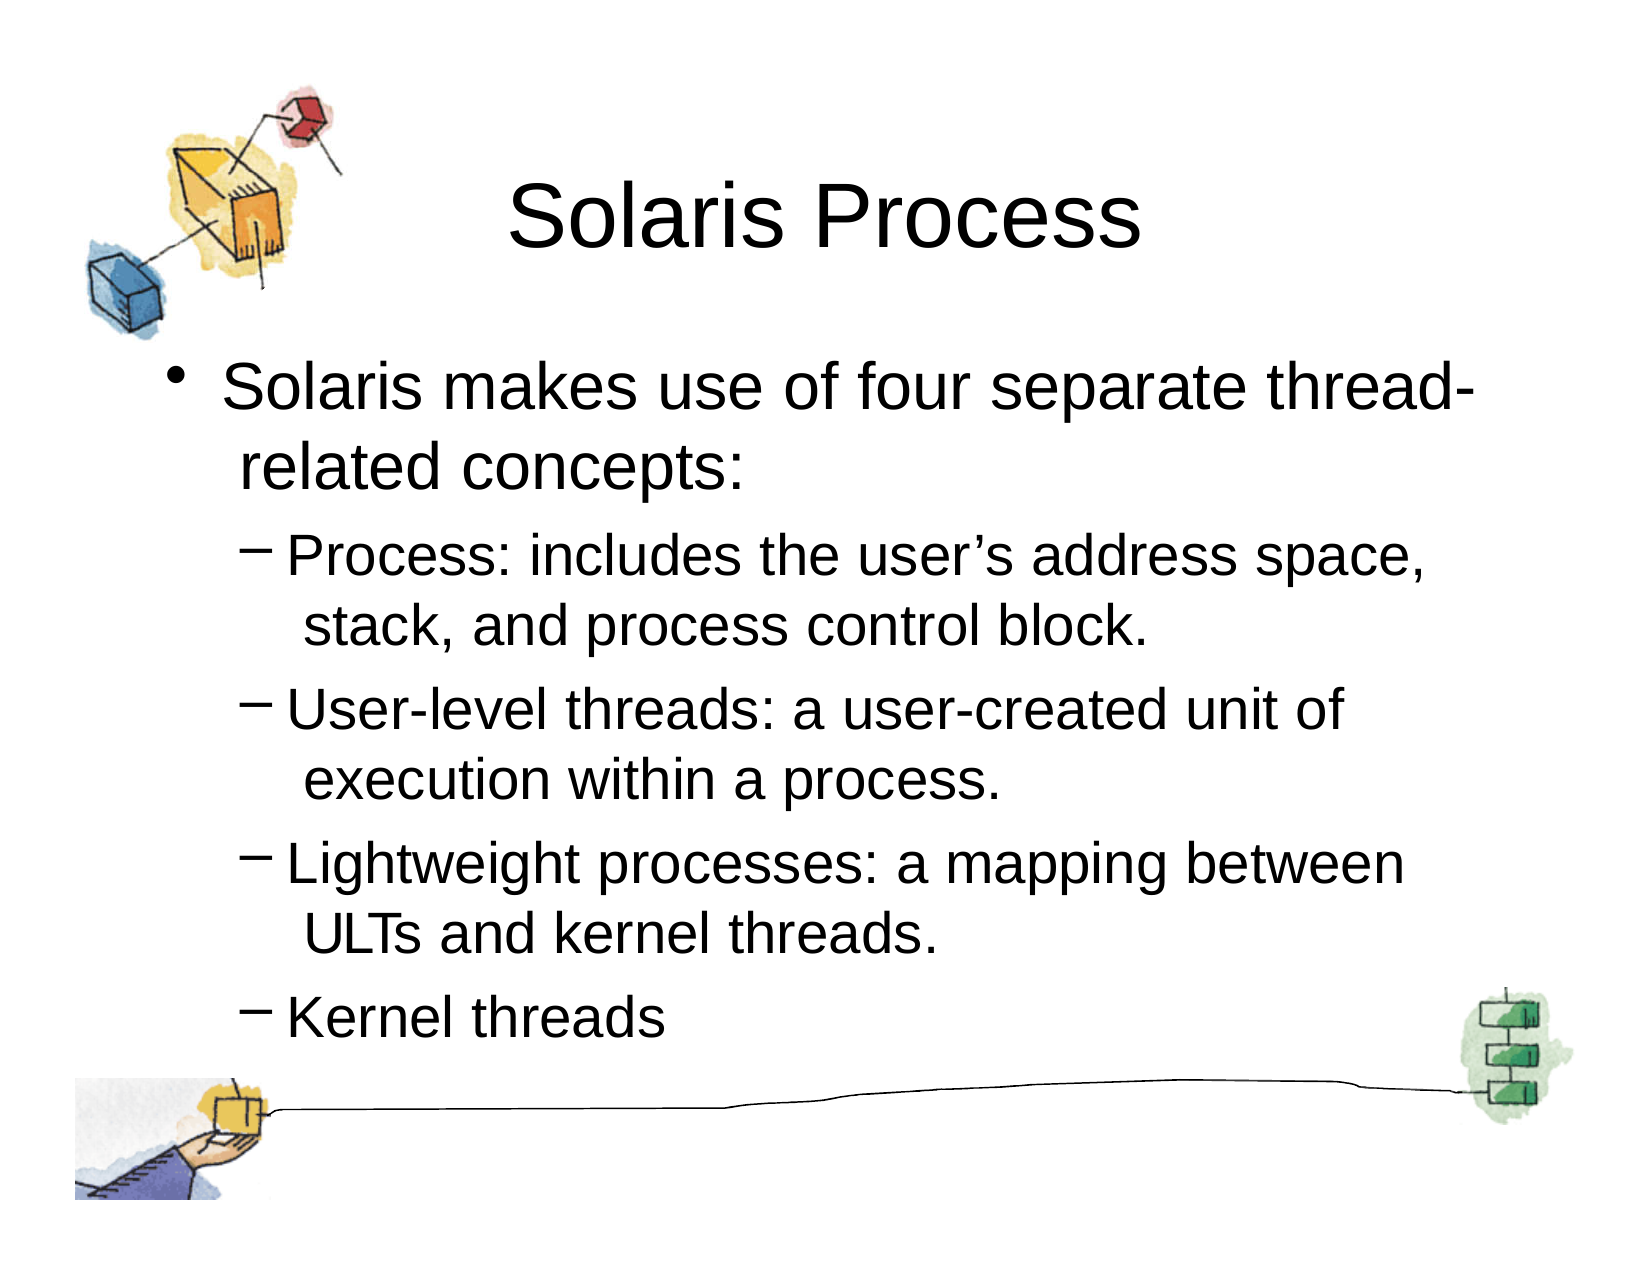

# Solaris Process
Solaris makes use of four separate thread-  related concepts:
Process: includes the user’s address space,  stack, and process control block.
User-level threads: a user-created unit of  execution within a process.
Lightweight processes: a mapping between  ULTs and kernel threads.
Kernel threads